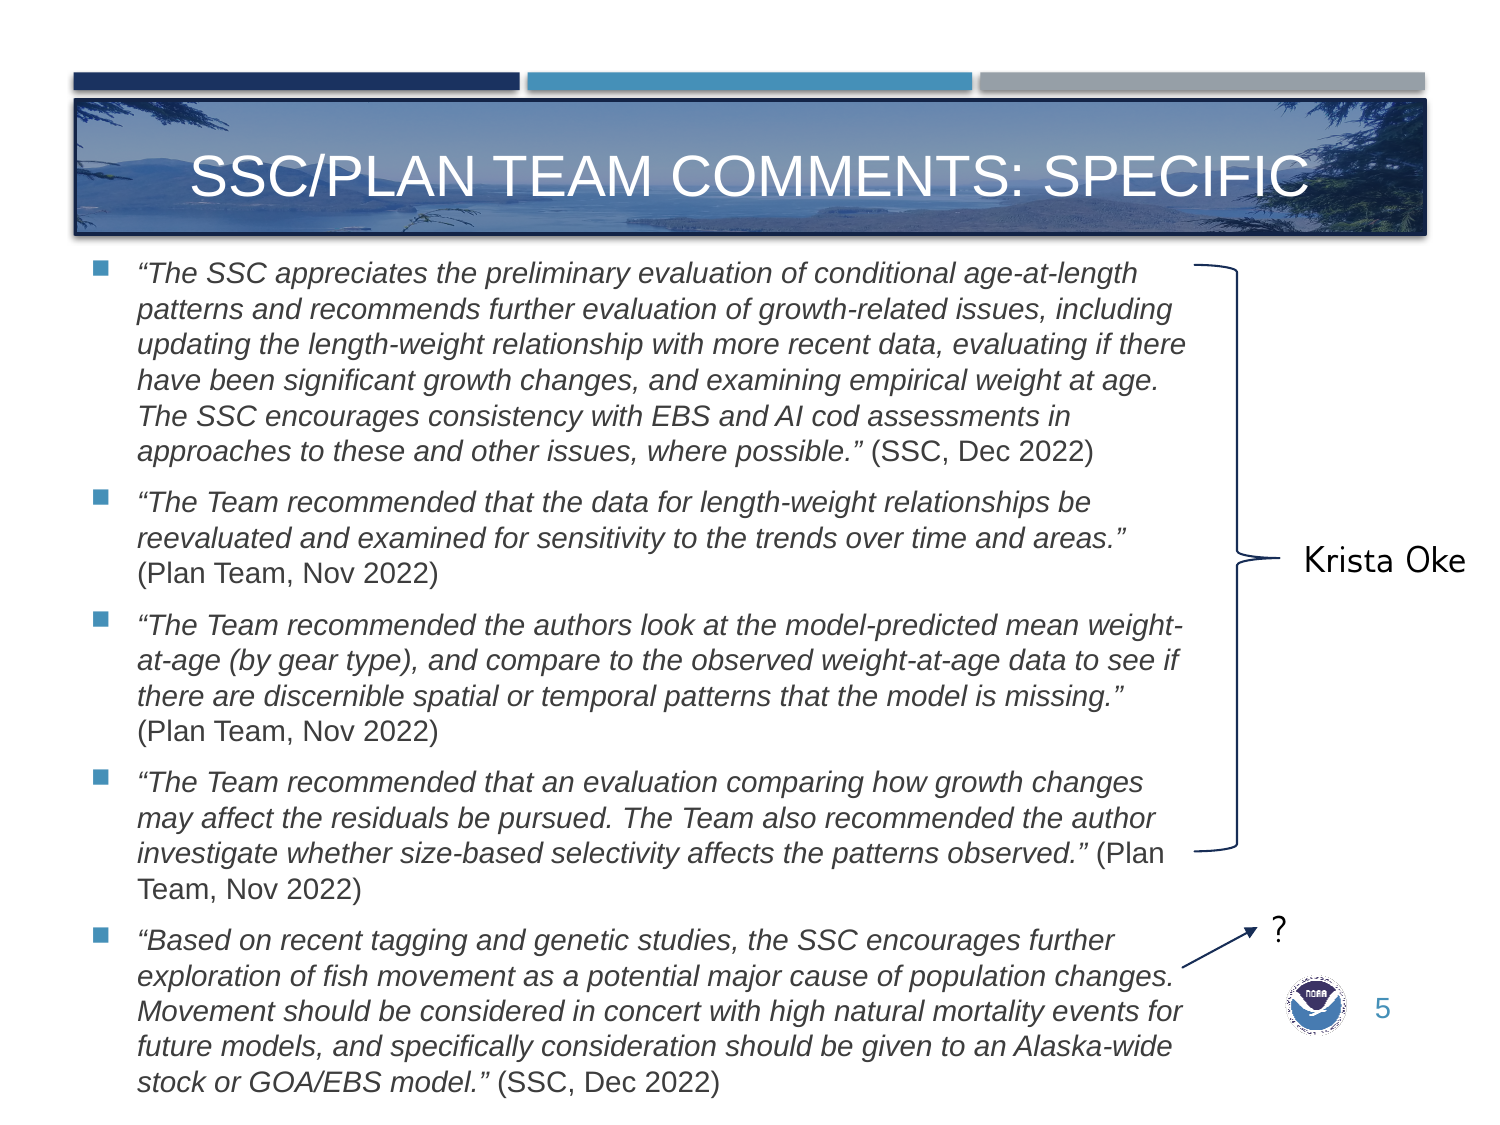

# Ssc/plan team comments: specific
“The SSC appreciates the preliminary evaluation of conditional age-at-length patterns and recommends further evaluation of growth-related issues, including updating the length-weight relationship with more recent data, evaluating if there have been significant growth changes, and examining empirical weight at age. The SSC encourages consistency with EBS and AI cod assessments in approaches to these and other issues, where possible.” (SSC, Dec 2022)
“The Team recommended that the data for length-weight relationships be reevaluated and examined for sensitivity to the trends over time and areas.” (Plan Team, Nov 2022)
“The Team recommended the authors look at the model-predicted mean weight-at-age (by gear type), and compare to the observed weight-at-age data to see if there are discernible spatial or temporal patterns that the model is missing.” (Plan Team, Nov 2022)
“The Team recommended that an evaluation comparing how growth changes may affect the residuals be pursued. The Team also recommended the author investigate whether size-based selectivity affects the patterns observed.” (Plan Team, Nov 2022)
“Based on recent tagging and genetic studies, the SSC encourages further exploration of fish movement as a potential major cause of population changes. Movement should be considered in concert with high natural mortality events for future models, and specifically consideration should be given to an Alaska-wide stock or GOA/EBS model.” (SSC, Dec 2022)

Krista Oke
?
5